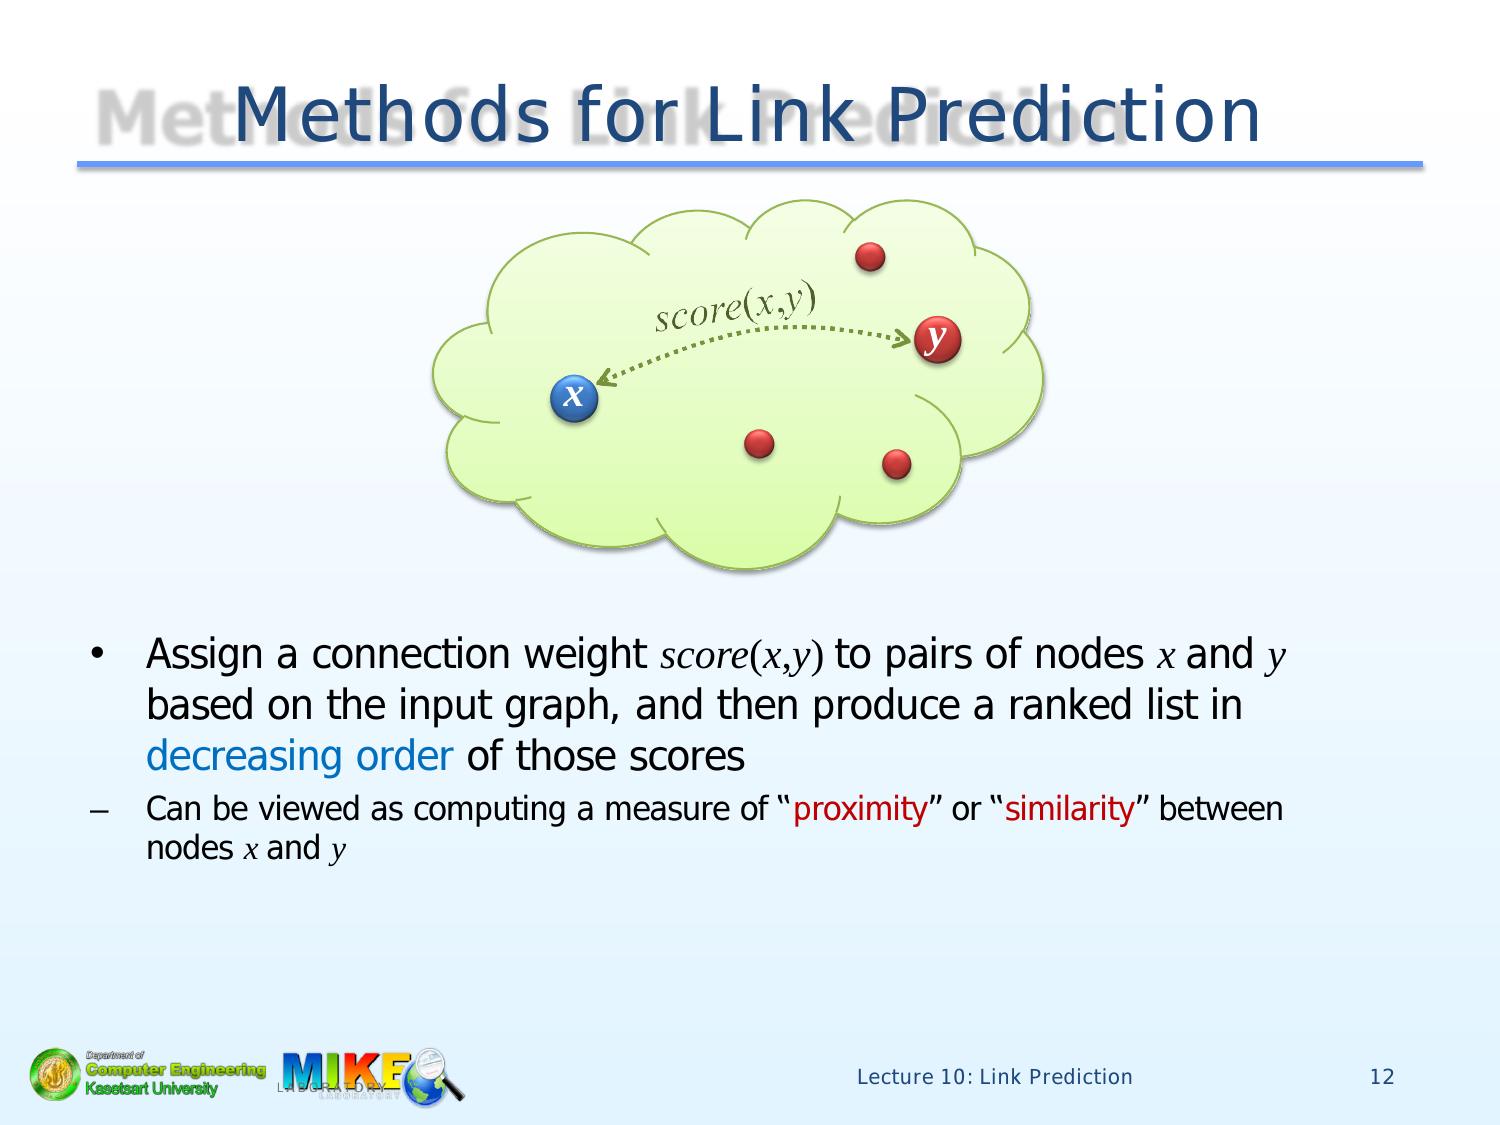

# Methods for Link Prediction

y
x

Assign a connection weight score(x,y) to pairs of nodes x and y  based on the input graph, and then produce a ranked list in  decreasing order of those scores
–	Can be viewed as computing a measure of “proximity” or “similarity” between  nodes x and y
Lecture 10: Link Prediction
12